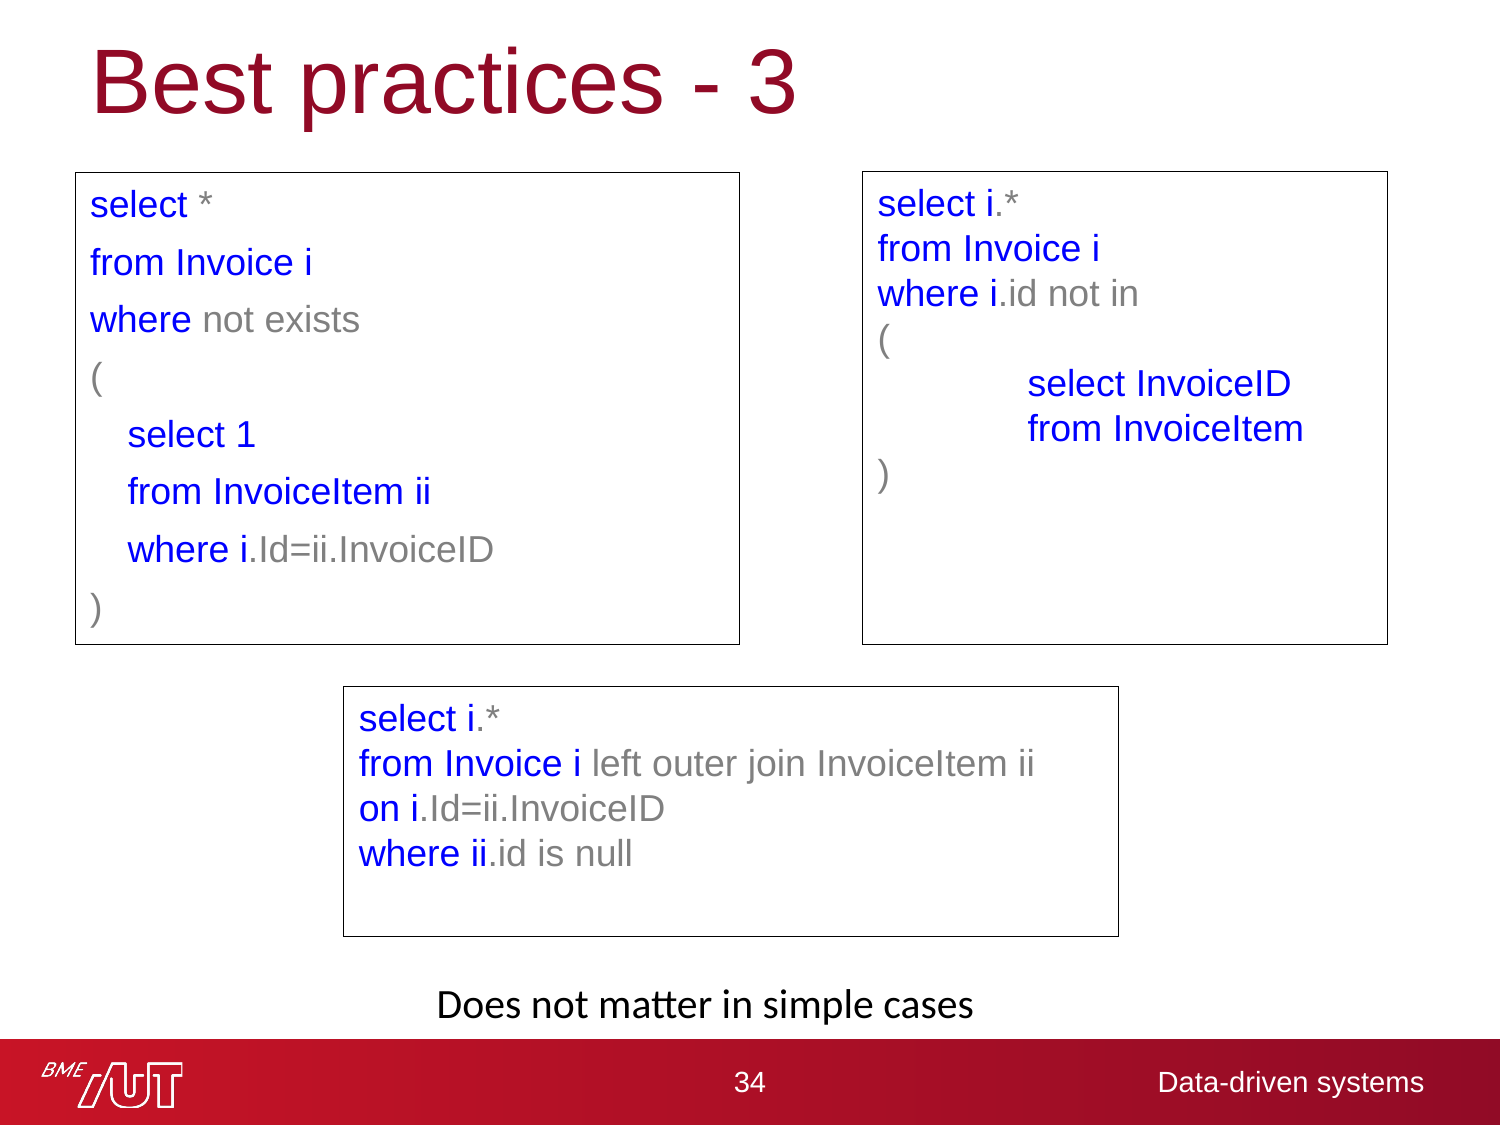

# Best practices - 3
select i.*
from Invoice i
where i.id not in
(
	select InvoiceID
	from InvoiceItem
)
select *
from Invoice i
where not exists
(
	select 1
	from InvoiceItem ii
	where i.Id=ii.InvoiceID
)
select i.*
from Invoice i left outer join InvoiceItem ii
on i.Id=ii.InvoiceID
where ii.id is null
Does not matter in simple cases
34
Data-driven systems